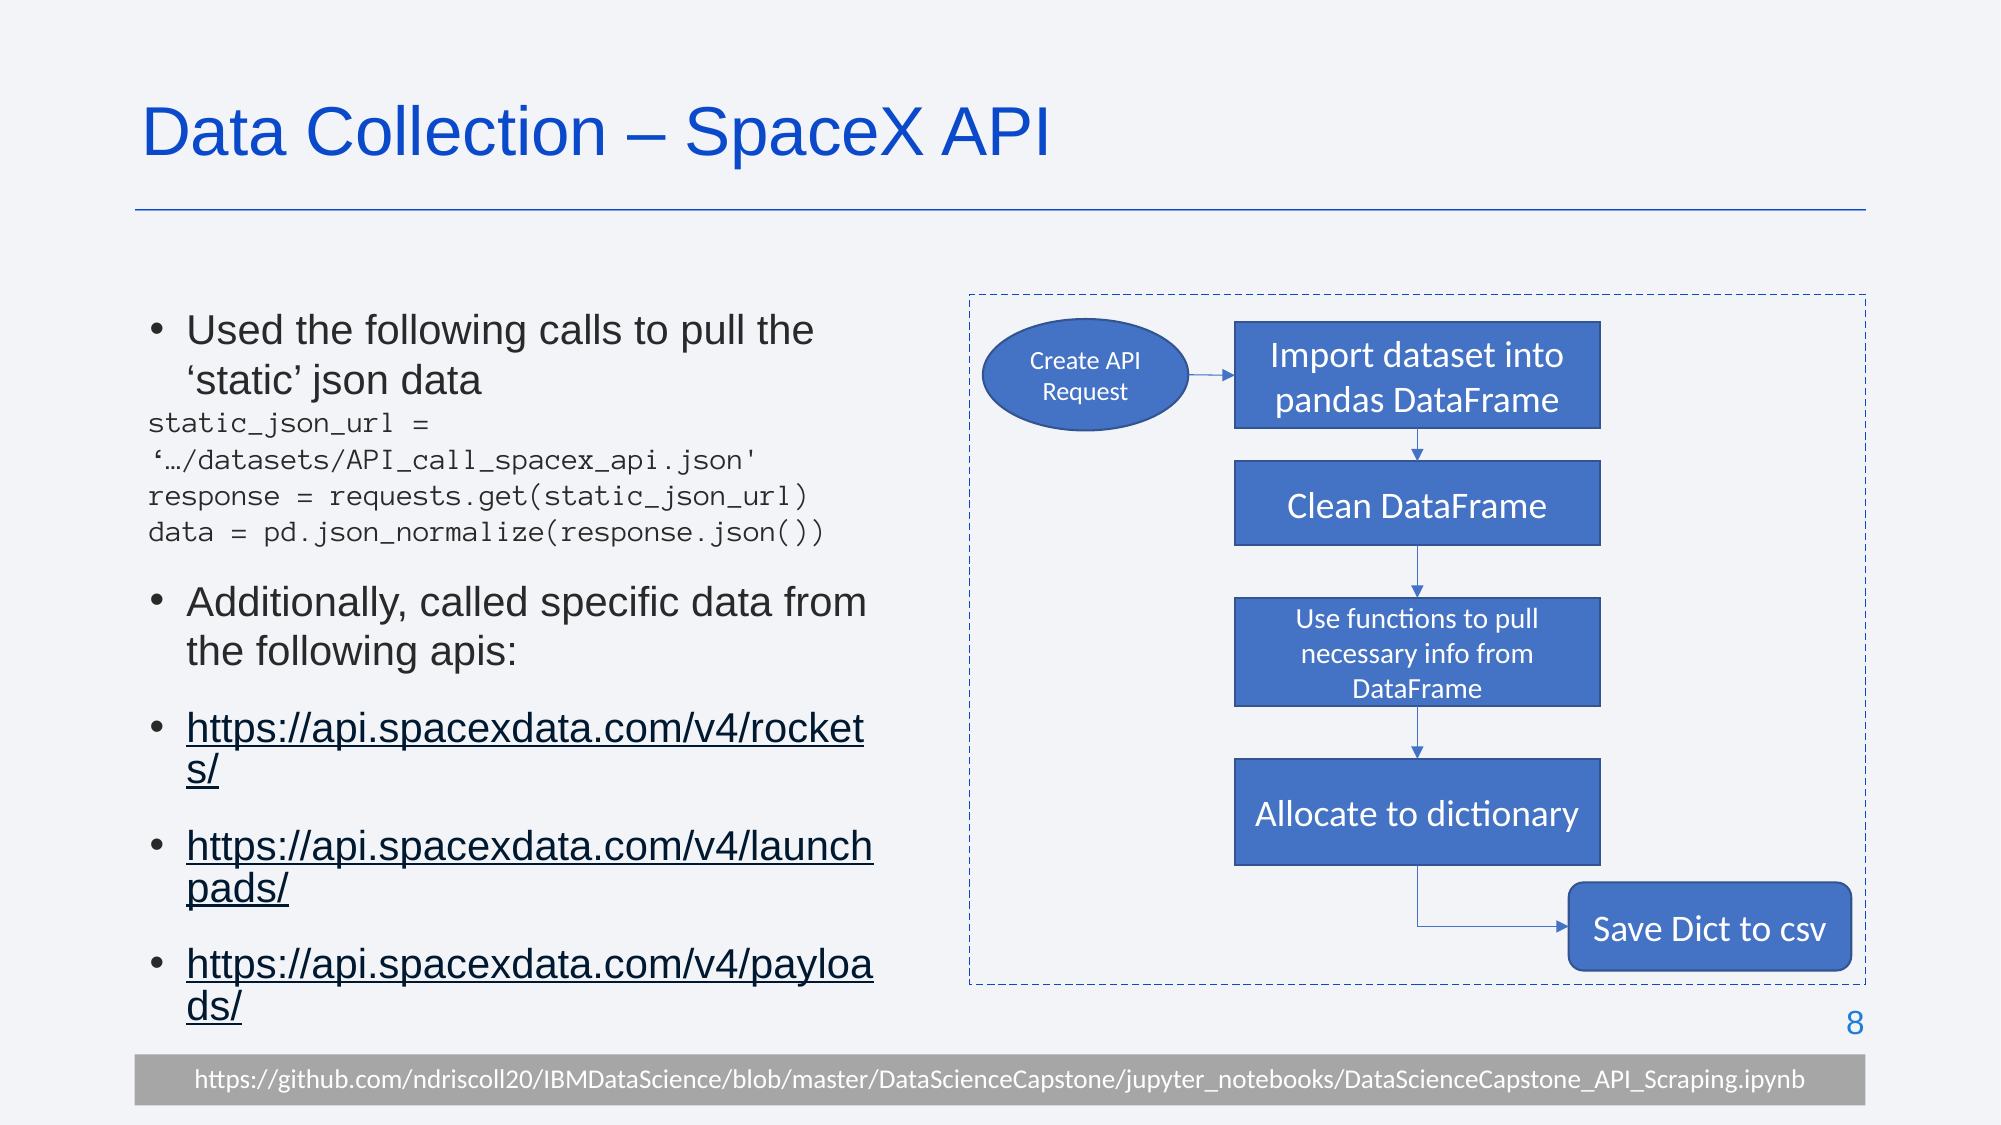

Data Collection – SpaceX API

Used the following calls to pull the ‘static’ json data
static_json_url = ‘…/datasets/API_call_spacex_api.json'
response = requests.get(static_json_url)
data = pd.json_normalize(response.json())
Additionally, called specific data from the following apis:
https://api.spacexdata.com/v4/rockets/
https://api.spacexdata.com/v4/launchpads/
https://api.spacexdata.com/v4/payloads/
https://api.spacexdata.com/v4/cores/

Create API Request
Import dataset into pandas DataFrame
Clean DataFrame
Use functions to pull necessary info from DataFrame
Allocate to dictionary
Save Dict to csv
8
https://github.com/ndriscoll20/IBMDataScience/blob/master/DataScienceCapstone/jupyter_notebooks/DataScienceCapstone_API_Scraping.ipynb